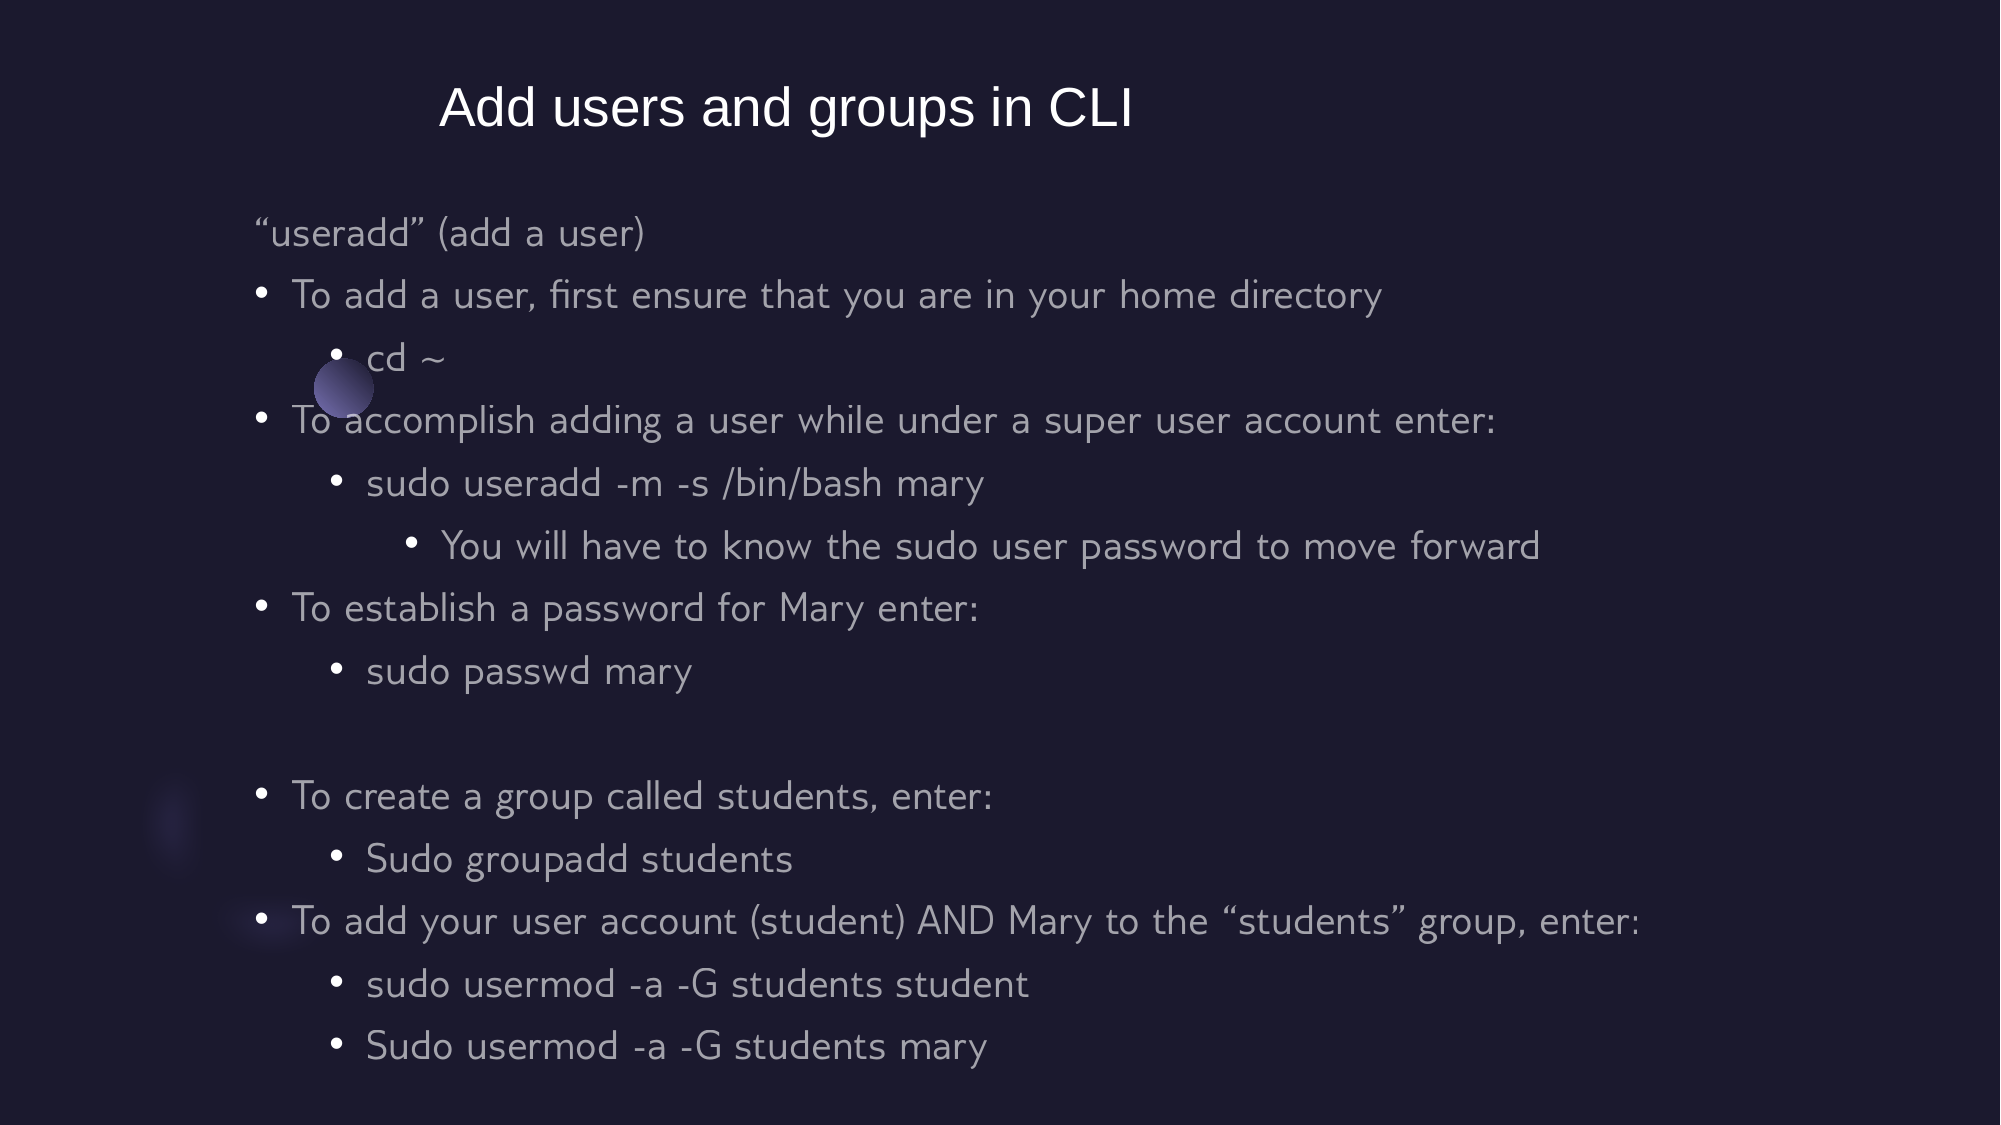

# Add users and groups in CLI
“useradd” (add a user)
To add a user, first ensure that you are in your home directory
cd ~
To accomplish adding a user while under a super user account enter:
sudo useradd -m -s /bin/bash mary
You will have to know the sudo user password to move forward
To establish a password for Mary enter:
sudo passwd mary

To create a group called students, enter:
Sudo groupadd students
To add your user account (student) AND Mary to the “students” group, enter:
sudo usermod -a -G students student
Sudo usermod -a -G students mary